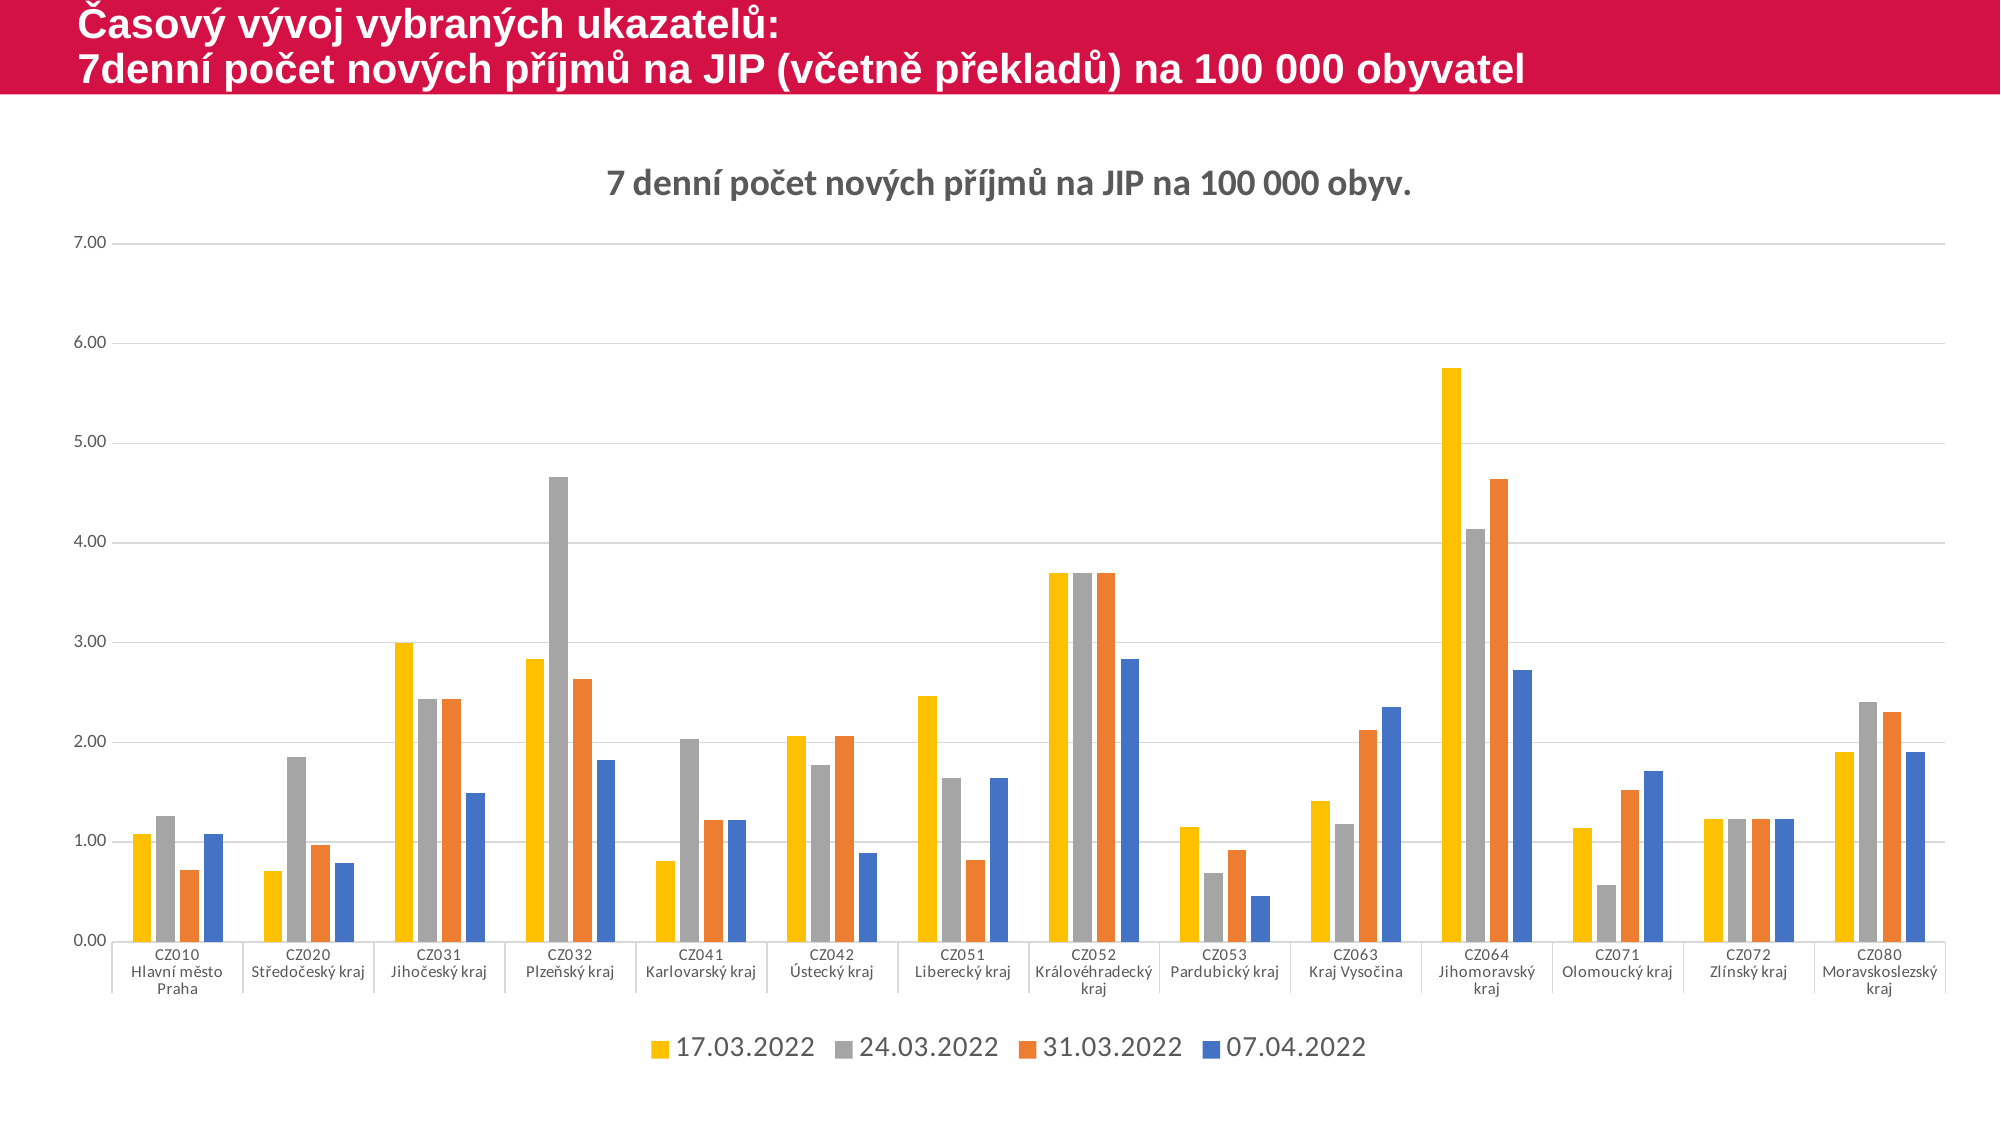

# Časový vývoj vybraných ukazatelů: 7denní počet nových příjmů na JIP (včetně překladů) na 100 000 obyvatel

### Chart: 7 denní počet nových příjmů na JIP na 100 000 obyv.

| Category | 17.03.2022 | 24.03.2022 | 31.03.2022 | 07.04.2022 |
|---|---|---|---|---|
| CZ010 | 1.079835864948 | 1.259808509106 | 0.719890576632 | 1.079835864948 |
| CZ020 | 0.705477325958 | 1.851877980641 | 0.970031323193 | 0.793661991703 |
| CZ031 | 2.99202998014 | 2.431024358864 | 2.431024358864 | 1.49601499007 |
| CZ032 | 2.839353438659 | 4.664652077798 | 2.636542478755 | 1.825298639138 |
| CZ041 | 0.813232926174 | 2.033082315436 | 1.219849389262 | 1.219849389262 |
| CZ042 | 2.067003391361 | 1.771717192595 | 2.067003391361 | 0.885858596297 |
| CZ051 | 2.462360090067 | 1.641573393378 | 0.820786696689 | 1.641573393378 |
| CZ052 | 3.701977727159 | 3.701977727159 | 3.701977727159 | 2.830924144298 |
| CZ053 | 1.15161733138 | 0.690970398828 | 0.921293865104 | 0.460646932552 |
| CZ063 | 1.414874099786 | 1.179061749821 | 2.122311149679 | 2.358123499643 |
| CZ064 | 5.752996604722 | 4.1381203648 | 4.642769189776 | 2.725103654868 |
| CZ071 | 1.142630793138 | 0.571315396569 | 1.523507724184 | 1.713946189707 |
| CZ072 | 1.235261782853 | 1.235261782853 | 1.235261782853 | 1.235261782853 |
| CZ080 | 1.905180184922 | 2.406543391481 | 2.306270750169 | 1.905180184922 |